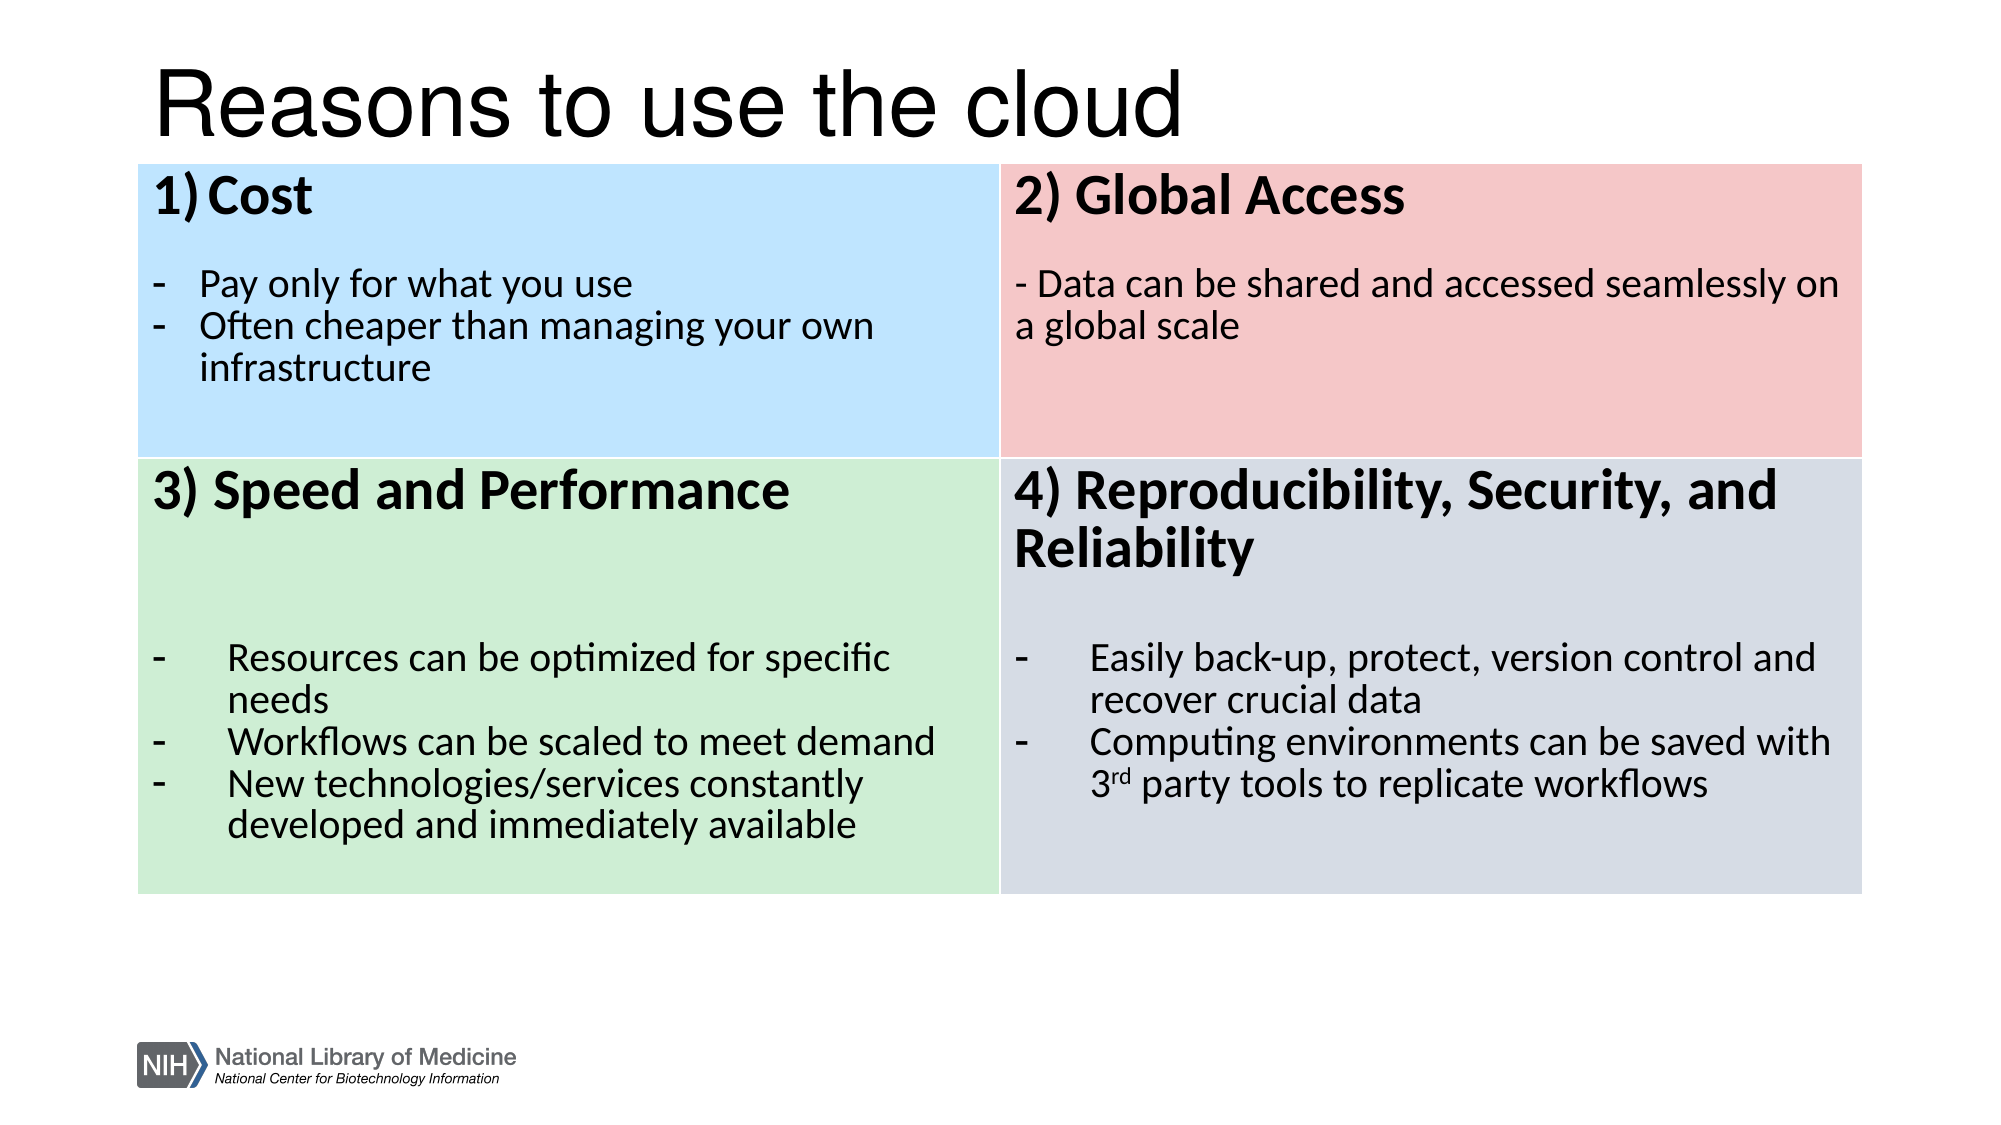

# Reasons to use the cloud
| Cost Pay only for what you use Often cheaper than managing your own infrastructure | 2) Global Access - Data can be shared and accessed seamlessly on a global scale |
| --- | --- |
| 3) Speed and Performance Resources can be optimized for specific needs Workflows can be scaled to meet demand New technologies/services constantly developed and immediately available | 4) Reproducibility, Security, and Reliability Easily back-up, protect, version control and recover crucial data Computing environments can be saved with 3rd party tools to replicate workflows |